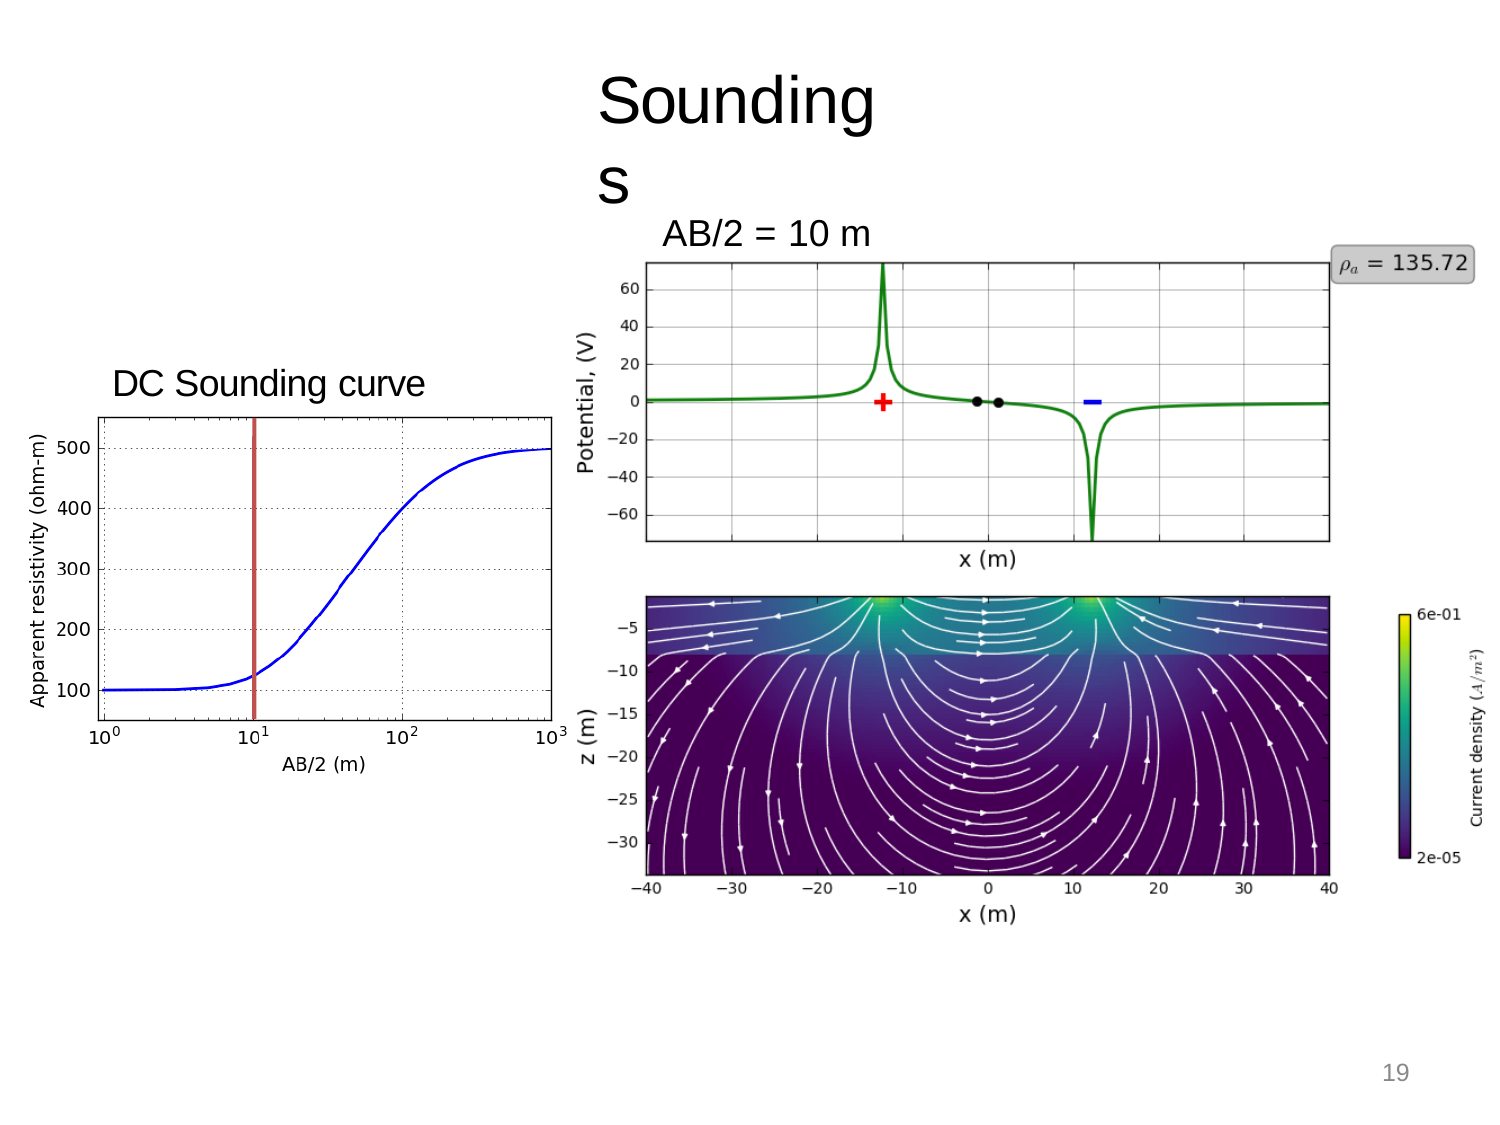

# Soundings
AB/2 = 10 m

DC Sounding curve

19